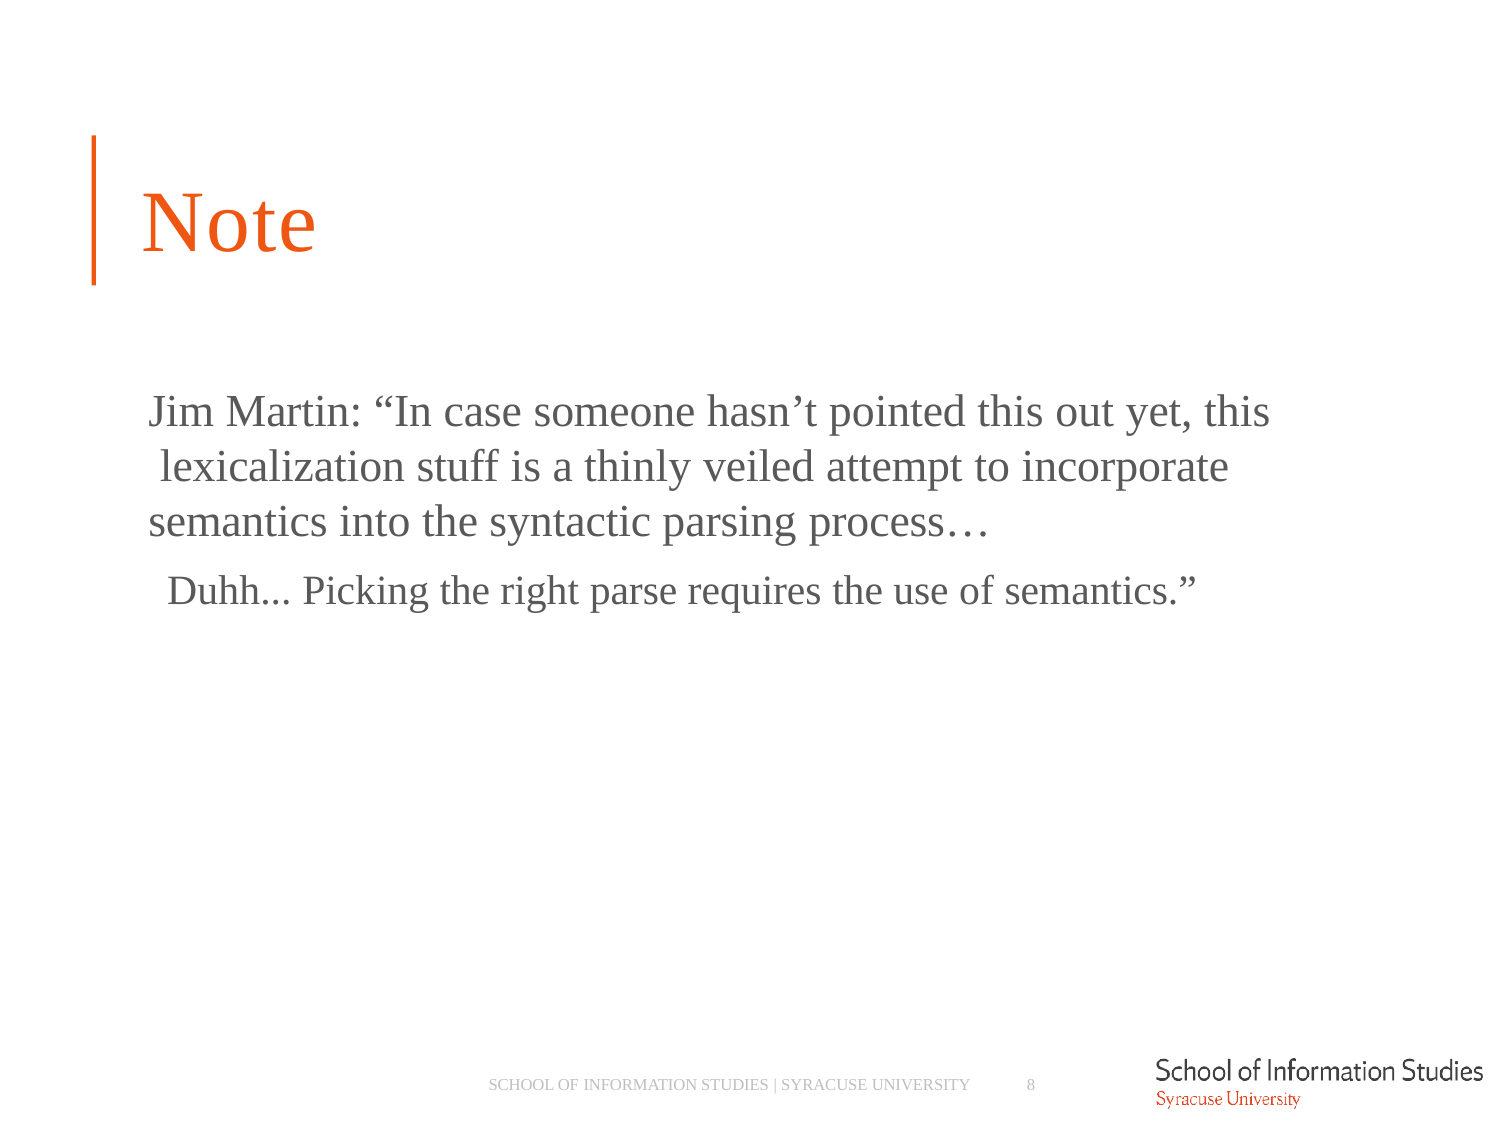

# Note
Jim Martin: “In case someone hasn’t pointed this out yet, this  lexicalization stuff is a thinly veiled attempt to incorporate  semantics into the syntactic parsing process…
­ Duhh... Picking the right parse requires the use of semantics.”
SCHOOL OF INFORMATION STUDIES | SYRACUSE UNIVERSITY
8